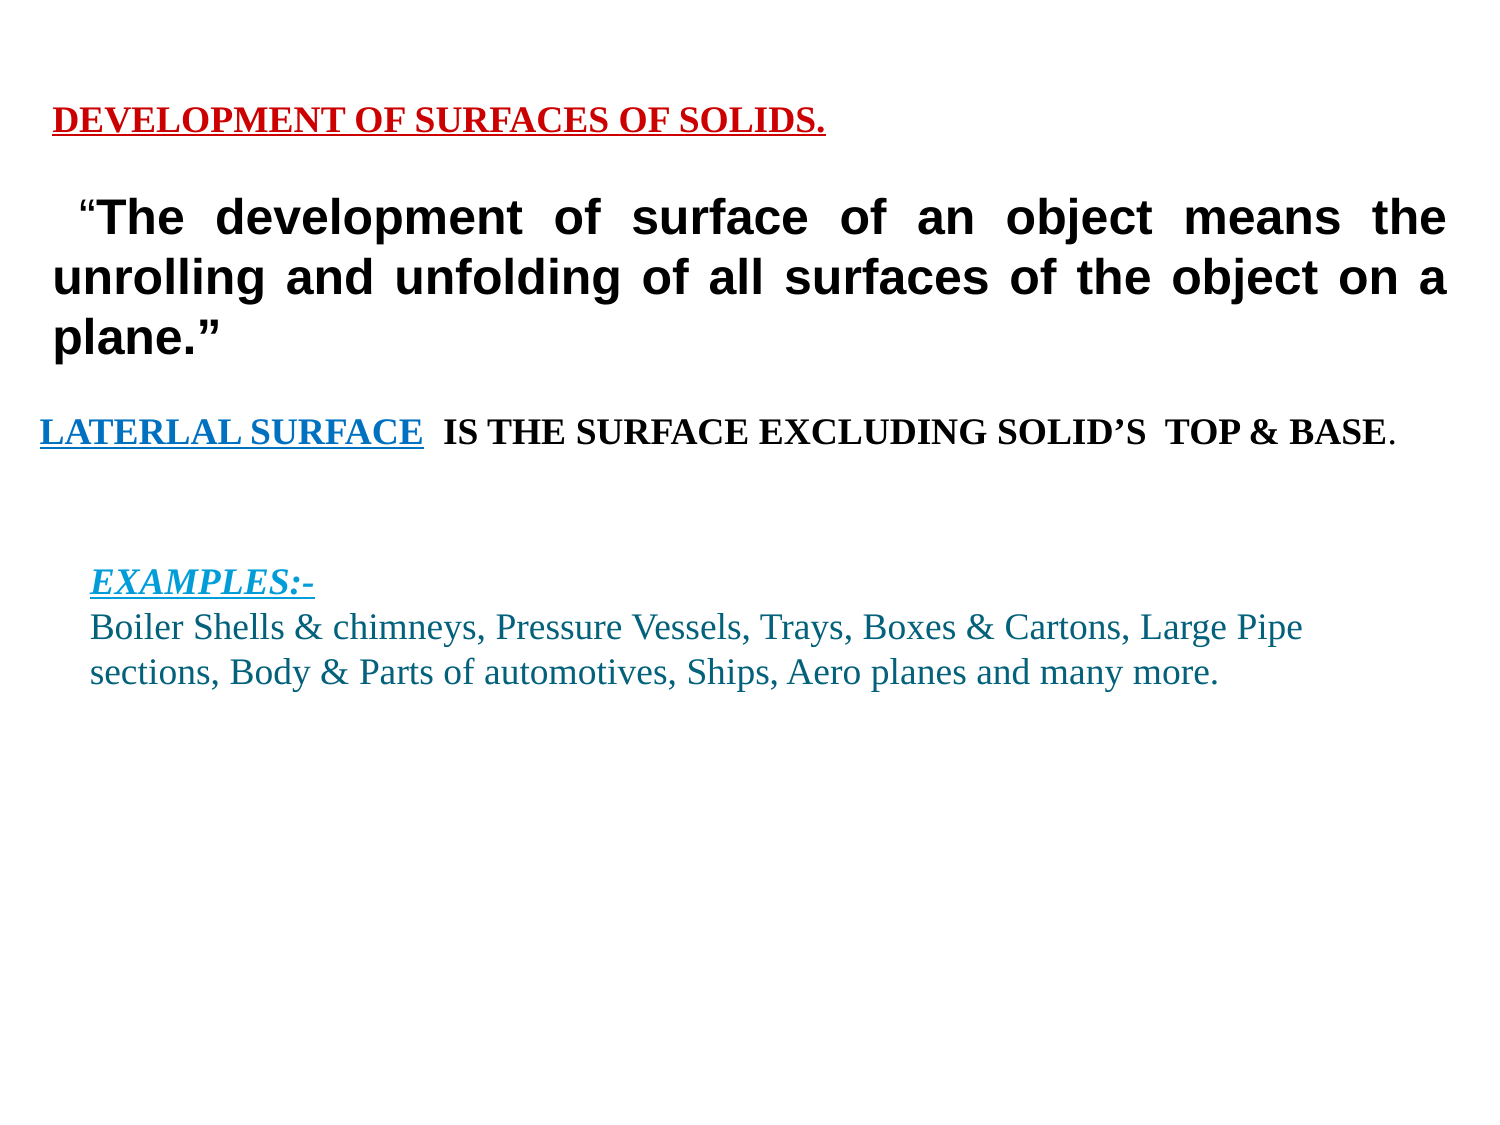

DEVELOPMENT OF SURFACES OF SOLIDS.

 “The development of surface of an object means the unrolling and unfolding of all surfaces of the object on a plane.”

LATERLAL SURFACE  IS THE SURFACE EXCLUDING SOLID’S  TOP & BASE.
EXAMPLES:-
Boiler Shells & chimneys, Pressure Vessels, Trays, Boxes & Cartons, Large Pipe sections, Body & Parts of automotives, Ships, Aero planes and many more.